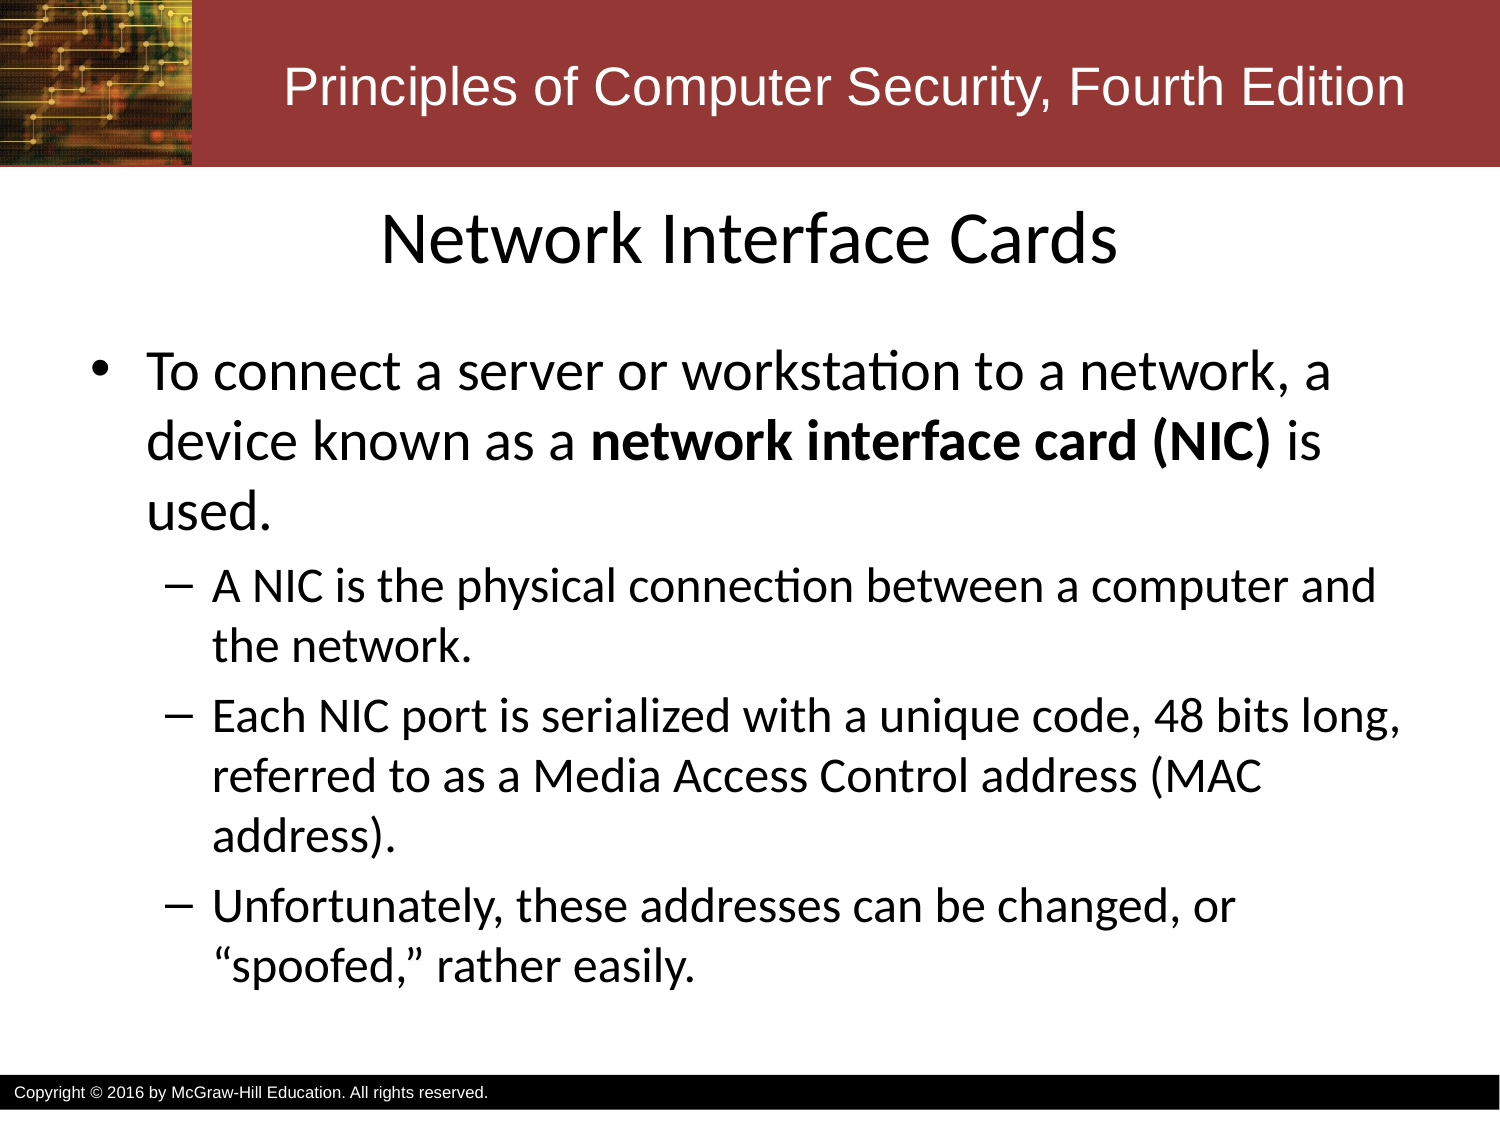

# Network Interface Cards
To connect a server or workstation to a network, a device known as a network interface card (NIC) is used.
A NIC is the physical connection between a computer and the network.
Each NIC port is serialized with a unique code, 48 bits long, referred to as a Media Access Control address (MAC address).
Unfortunately, these addresses can be changed, or “spoofed,” rather easily.